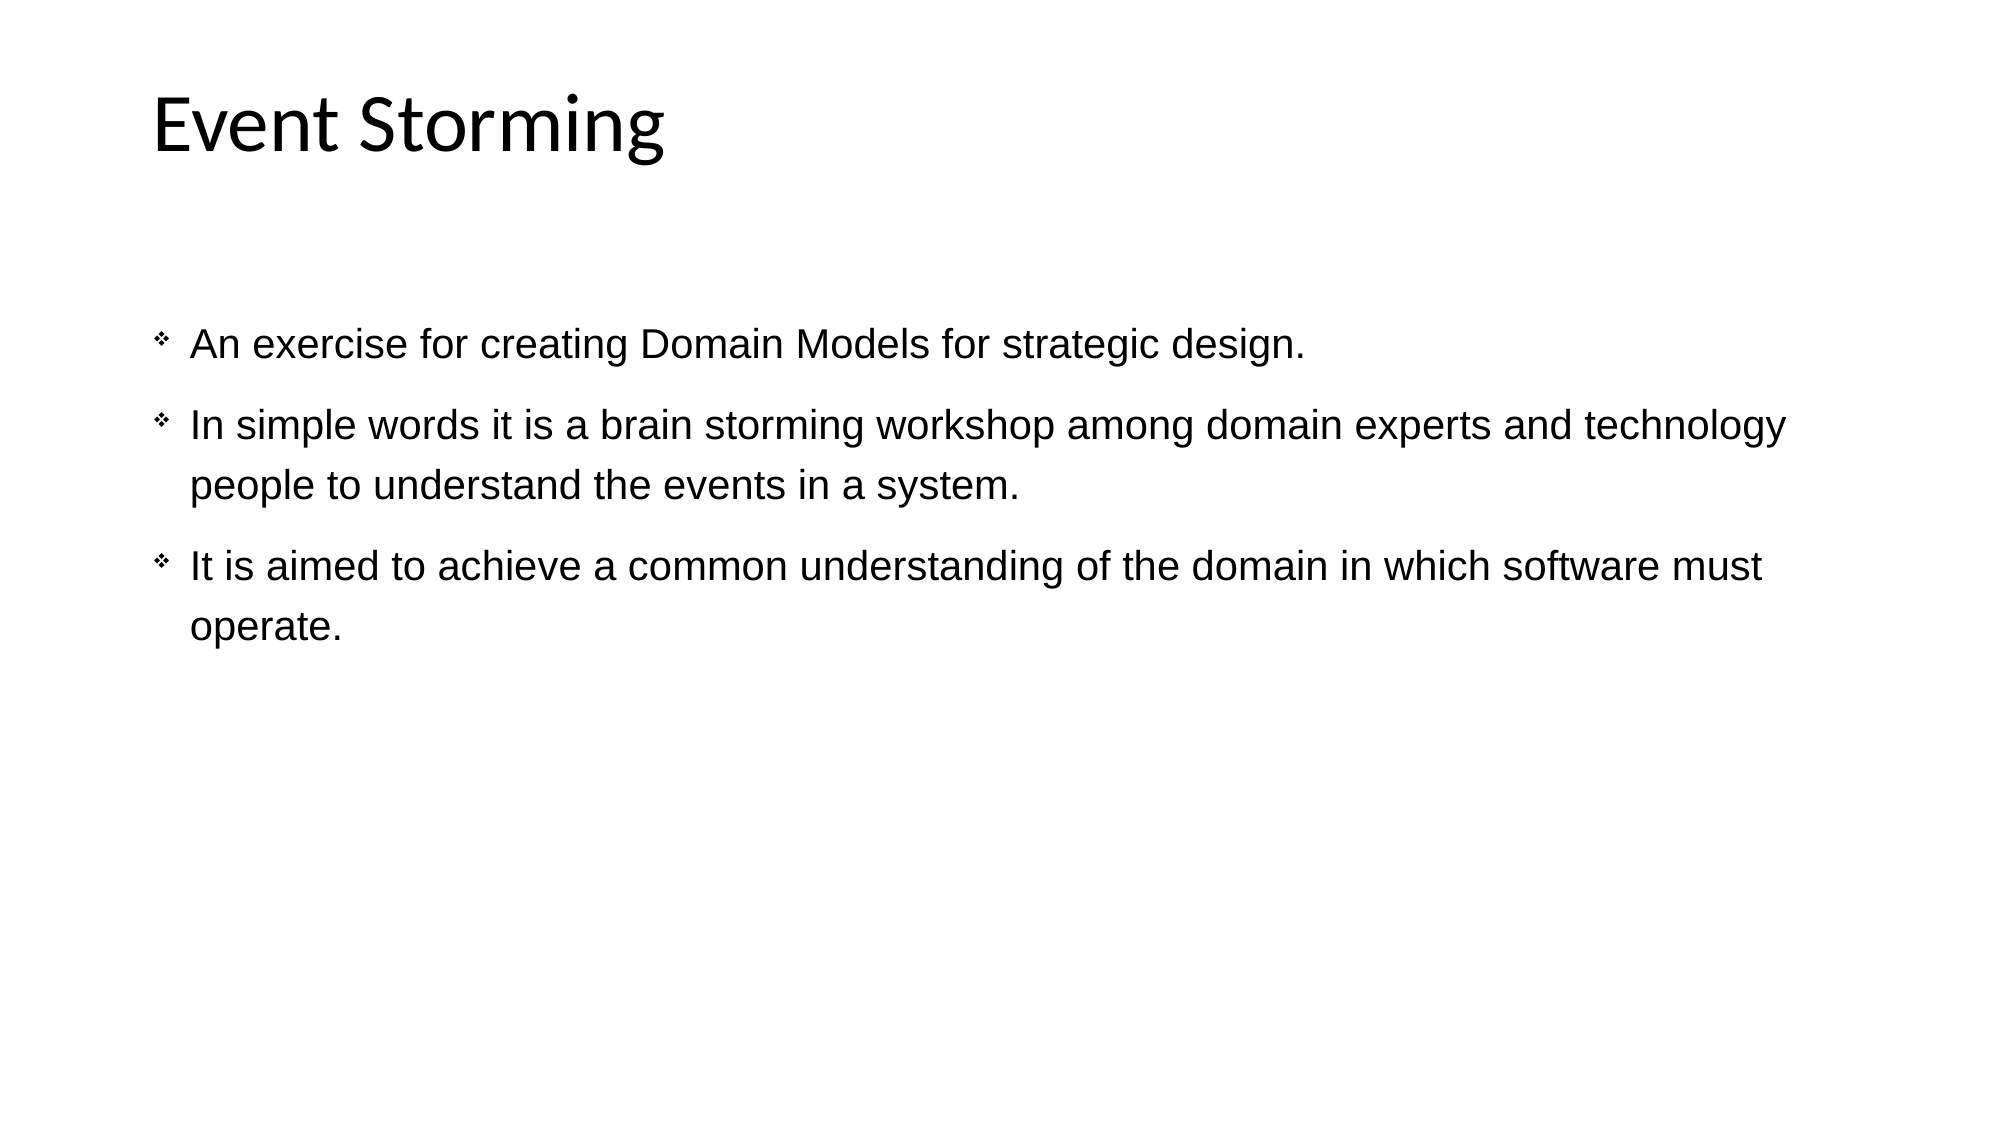

# Event Storming
An exercise for creating Domain Models for strategic design.
In simple words it is a brain storming workshop among domain experts and technology people to understand the events in a system.
It is aimed to achieve a common understanding of the domain in which software must operate.